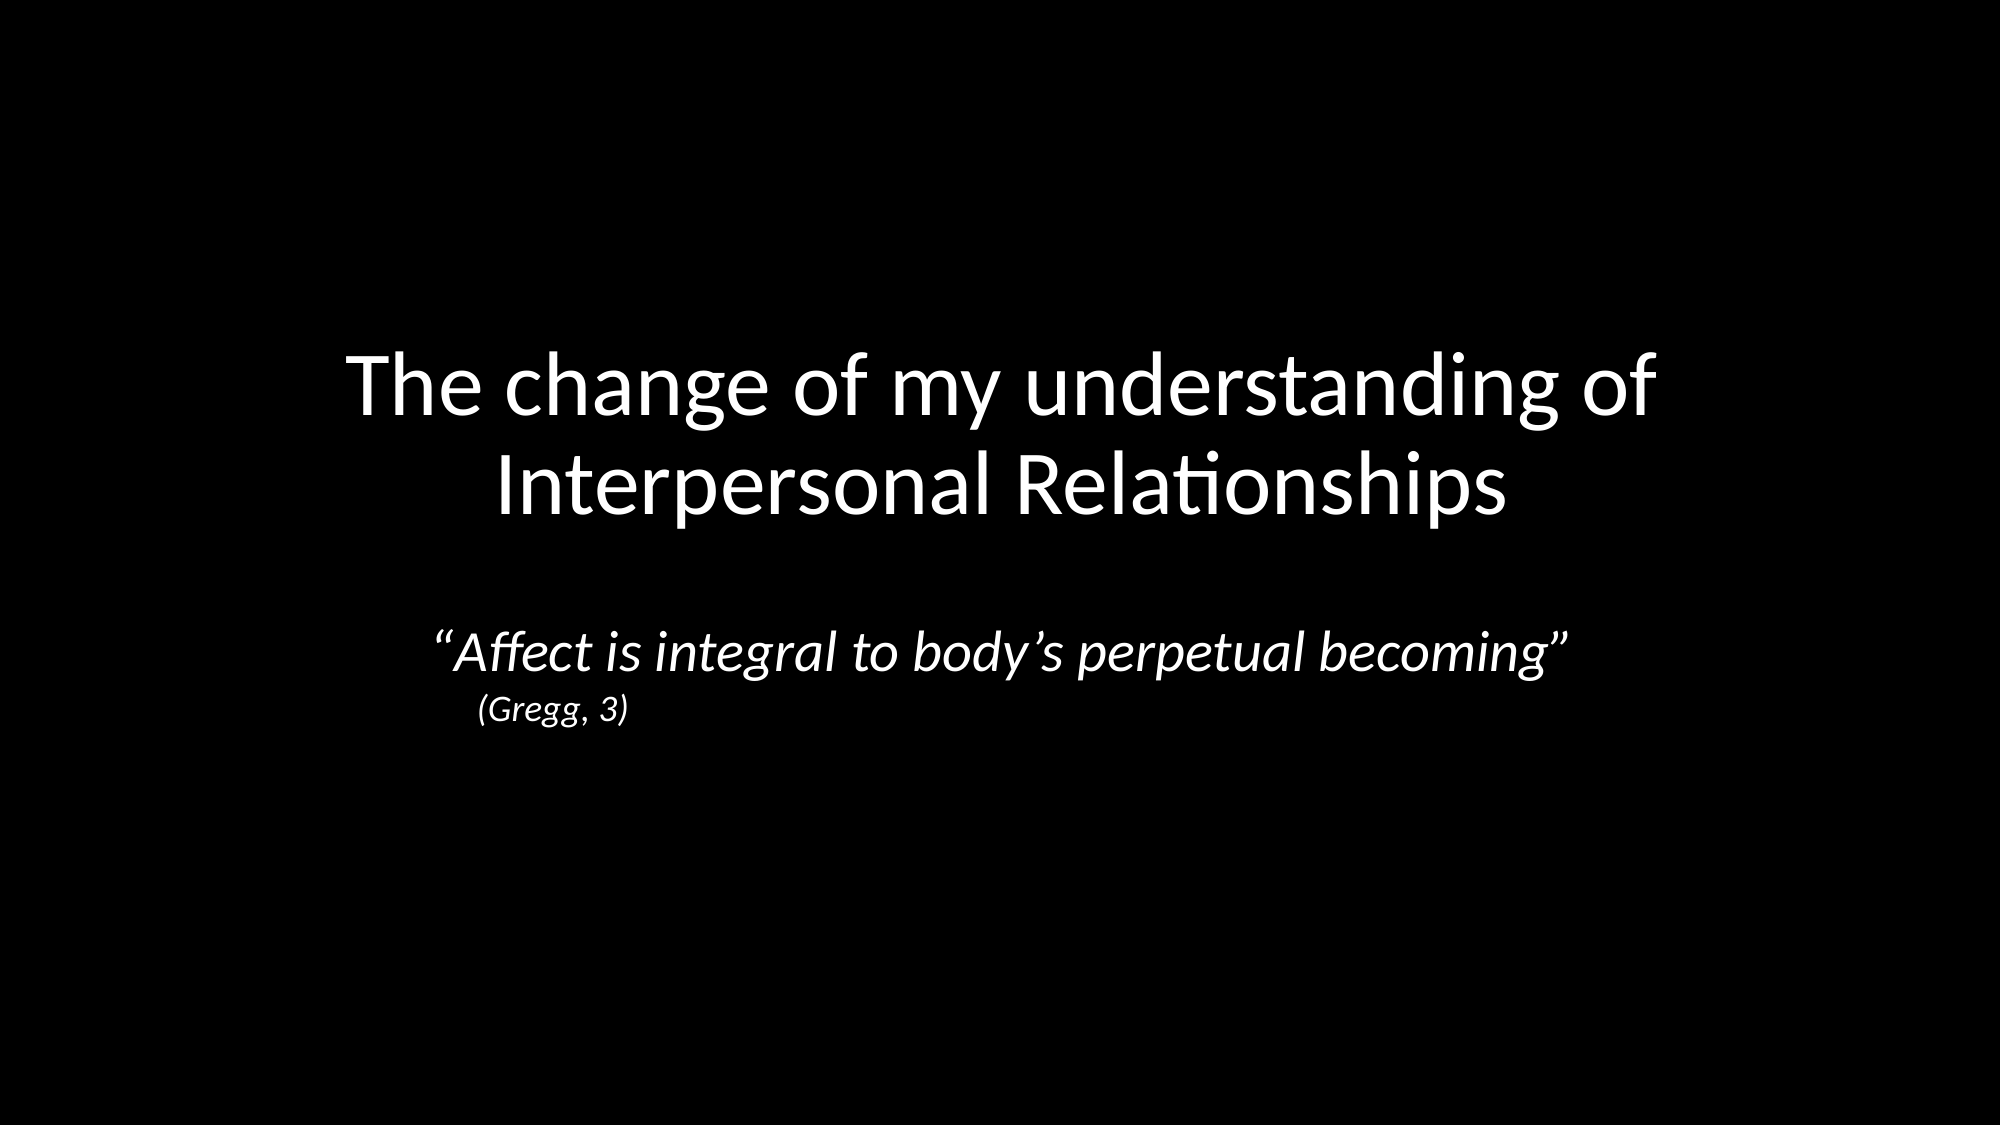

The change of my understanding of Interpersonal Relationships
# “Affect is integral to body’s perpetual becoming”
(Gregg, 3)